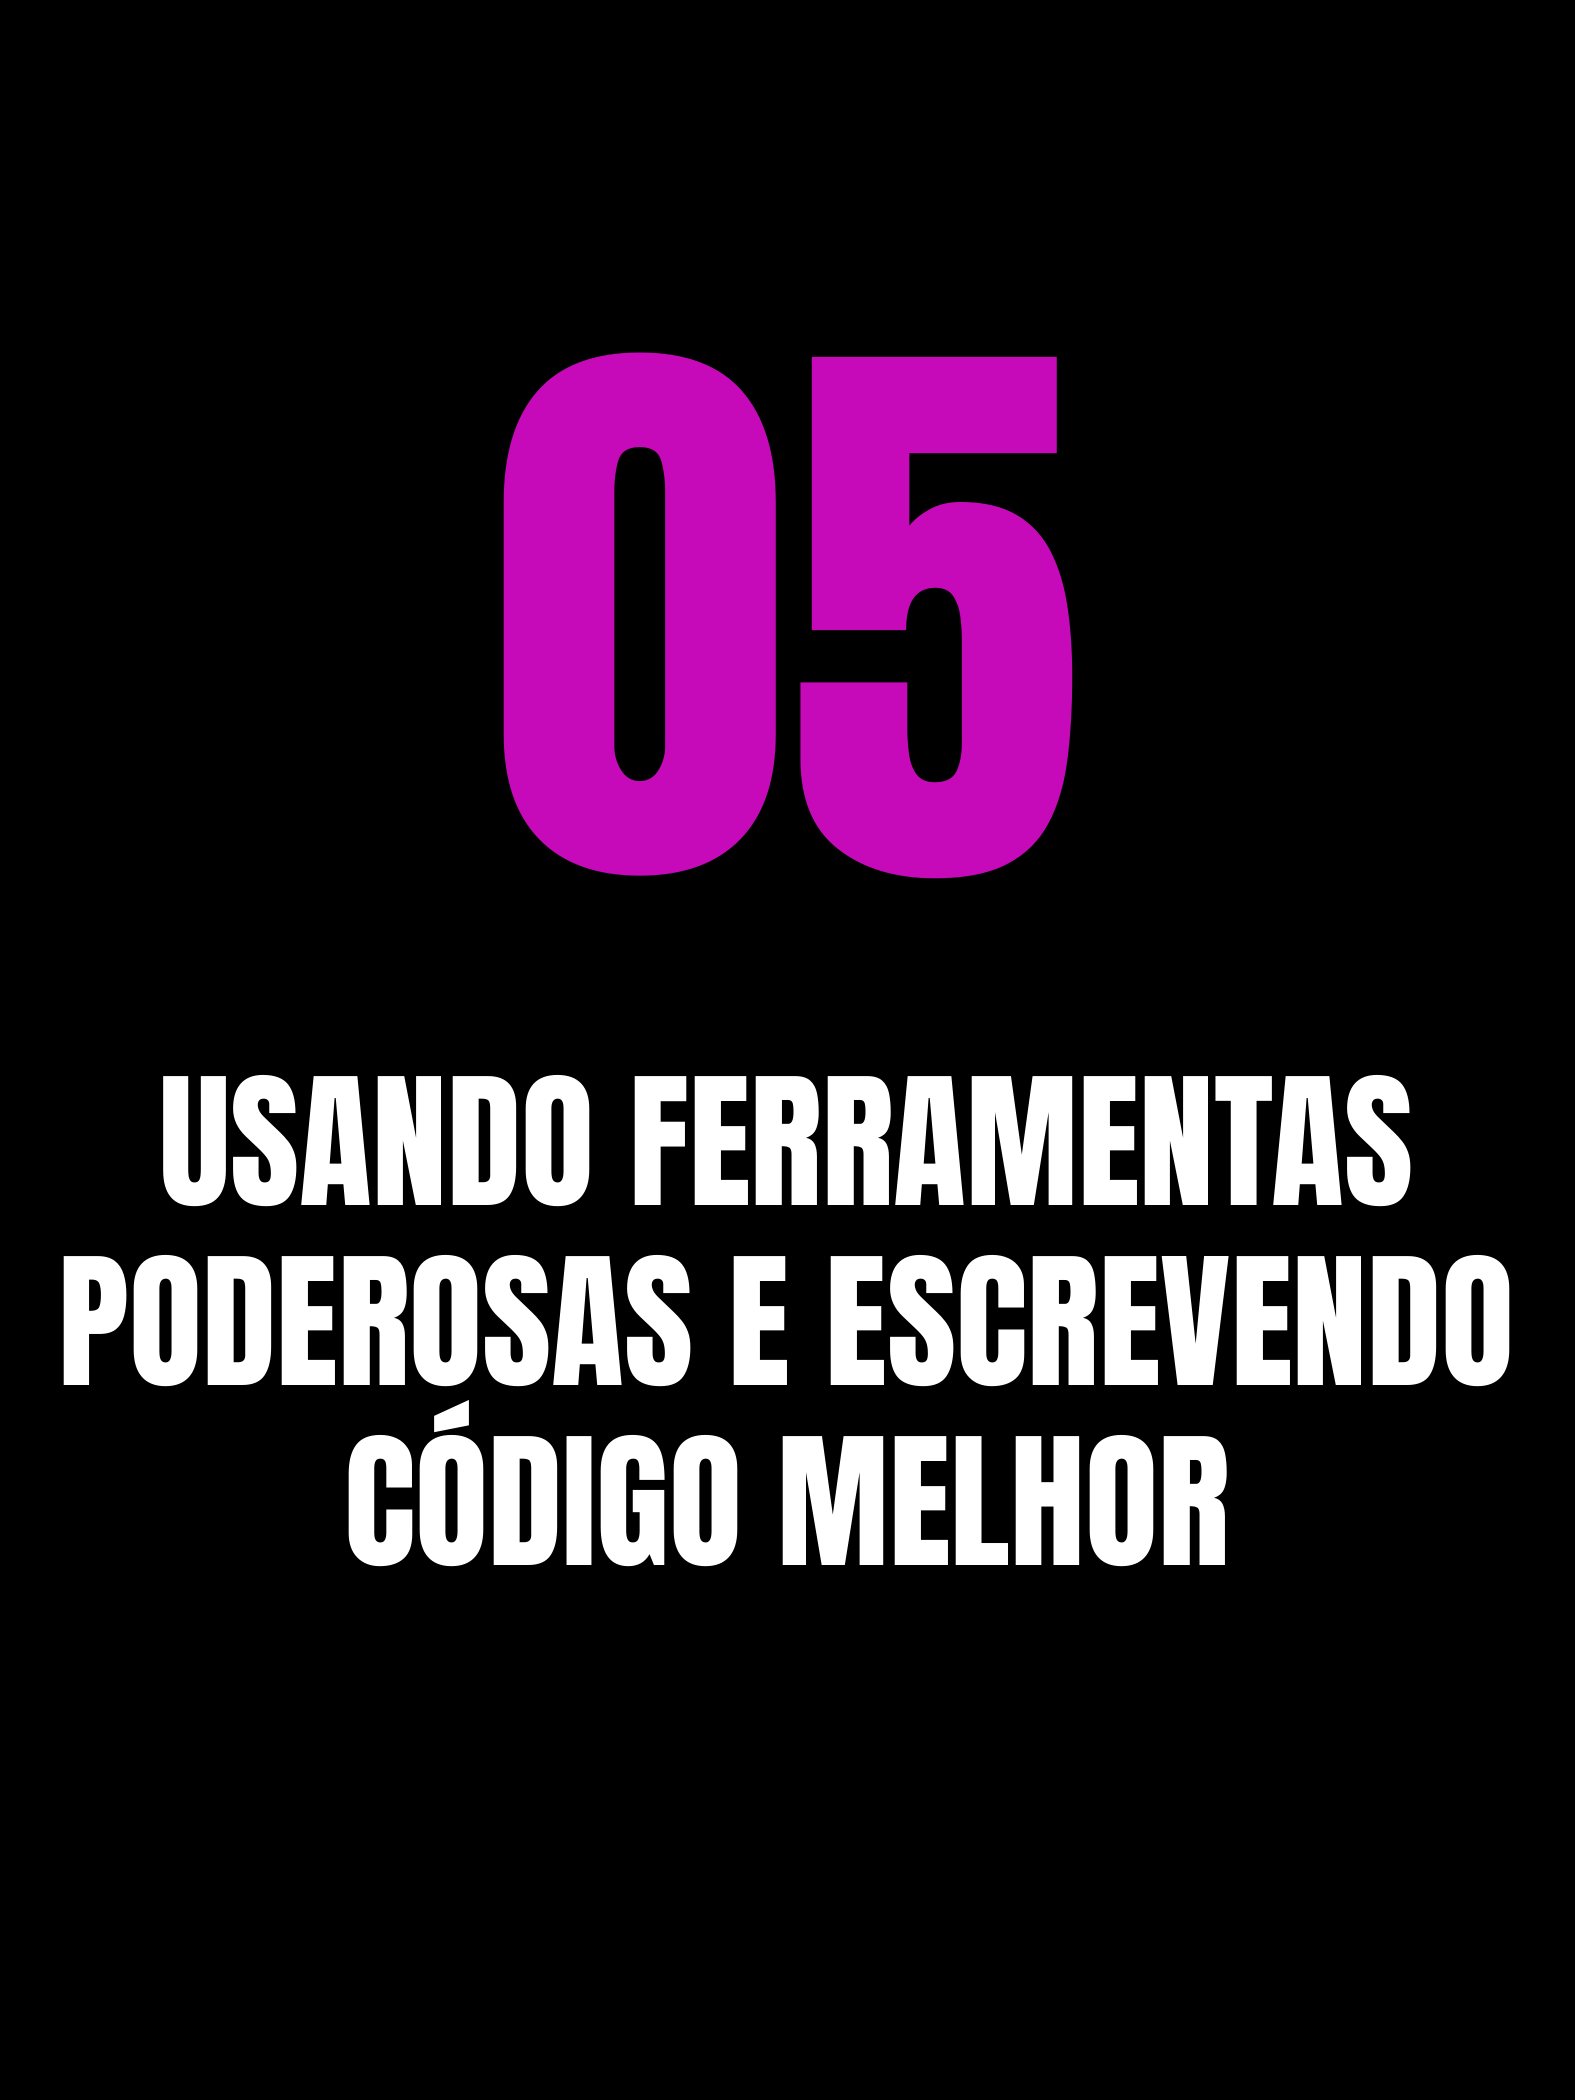

05
USANDO FERRAMENTAS PODEROSAS E ESCREVENDO CÓDIGO MELHOR
Framework Angular
10